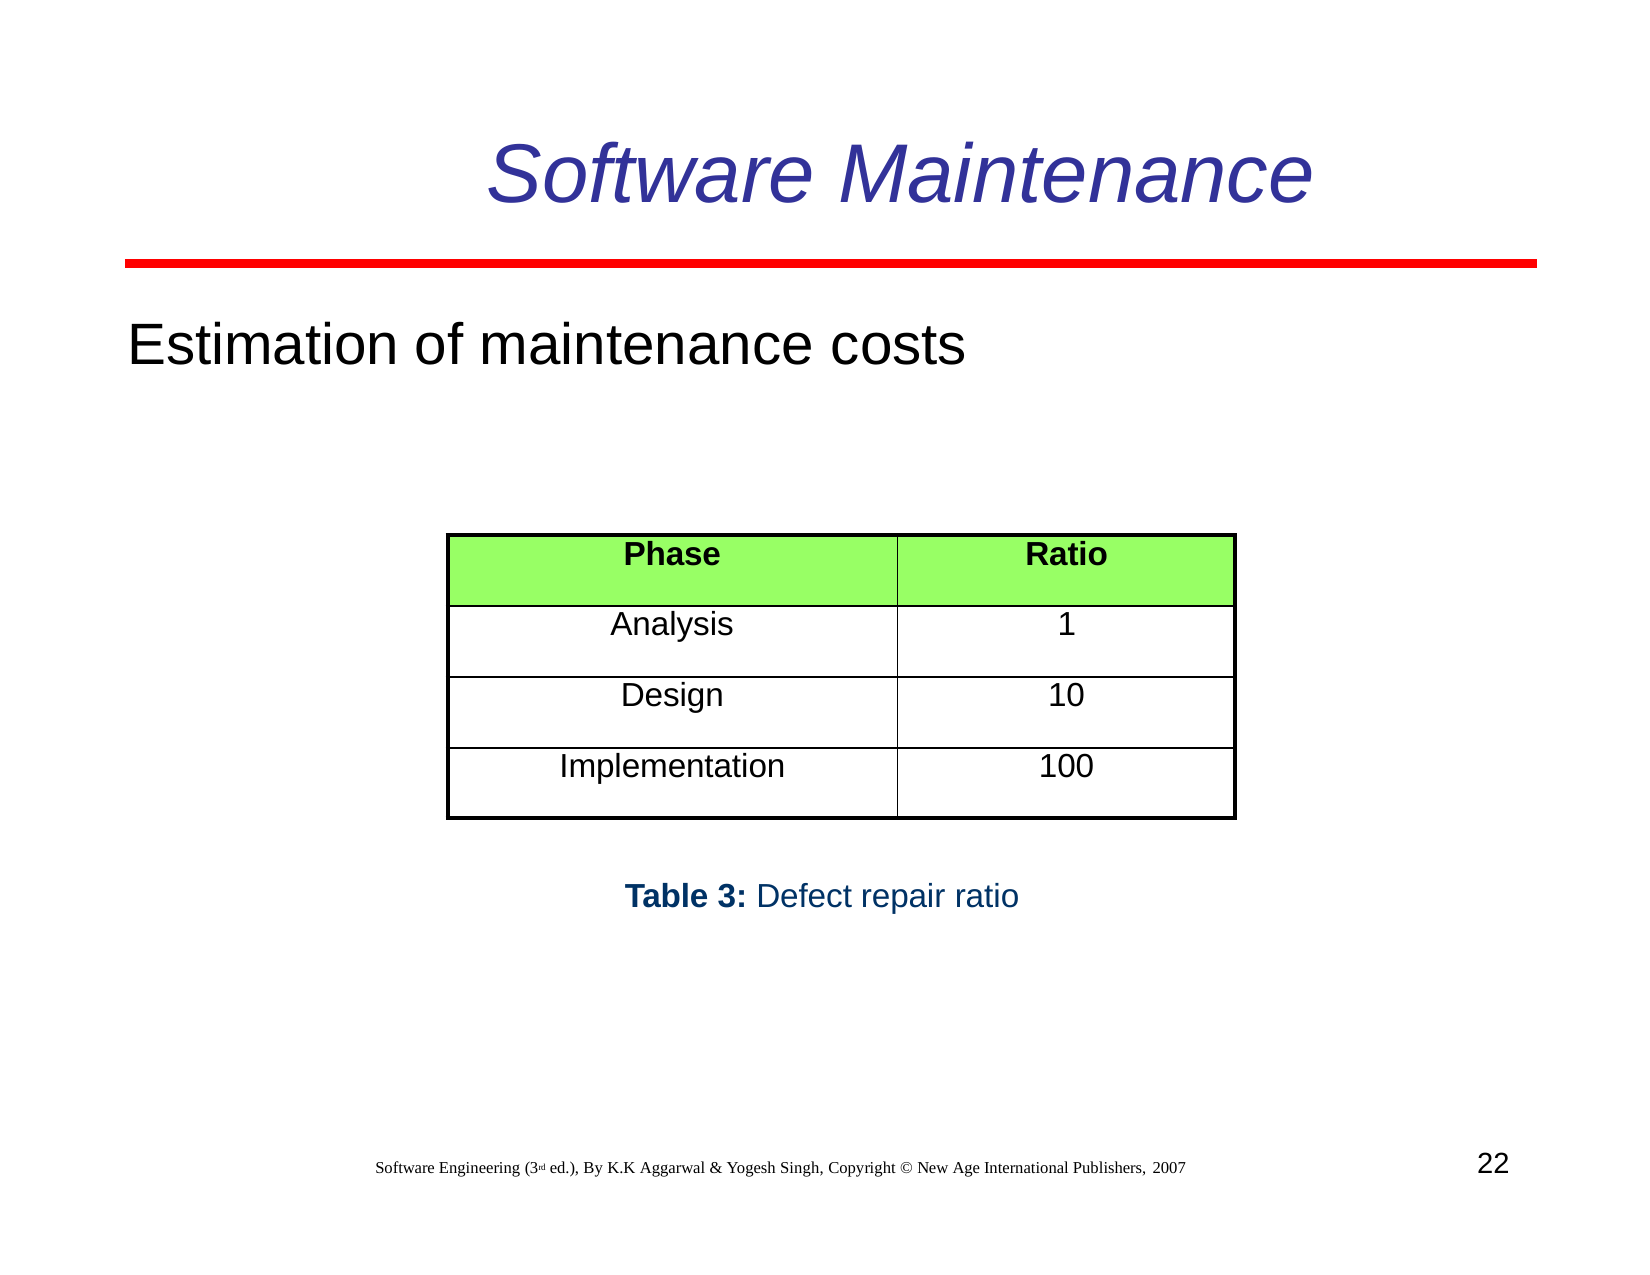

# Software Maintenance

Estimation of maintenance costs
| Phase | Ratio |
| --- | --- |
| Analysis | 1 |
| Design | 10 |
| Implementation | 100 |
Table 3: Defect repair ratio
22
Software Engineering (3rd  ed.), By K.K Aggarwal & Yogesh Singh, Copyright © New Age International Publishers, 2007